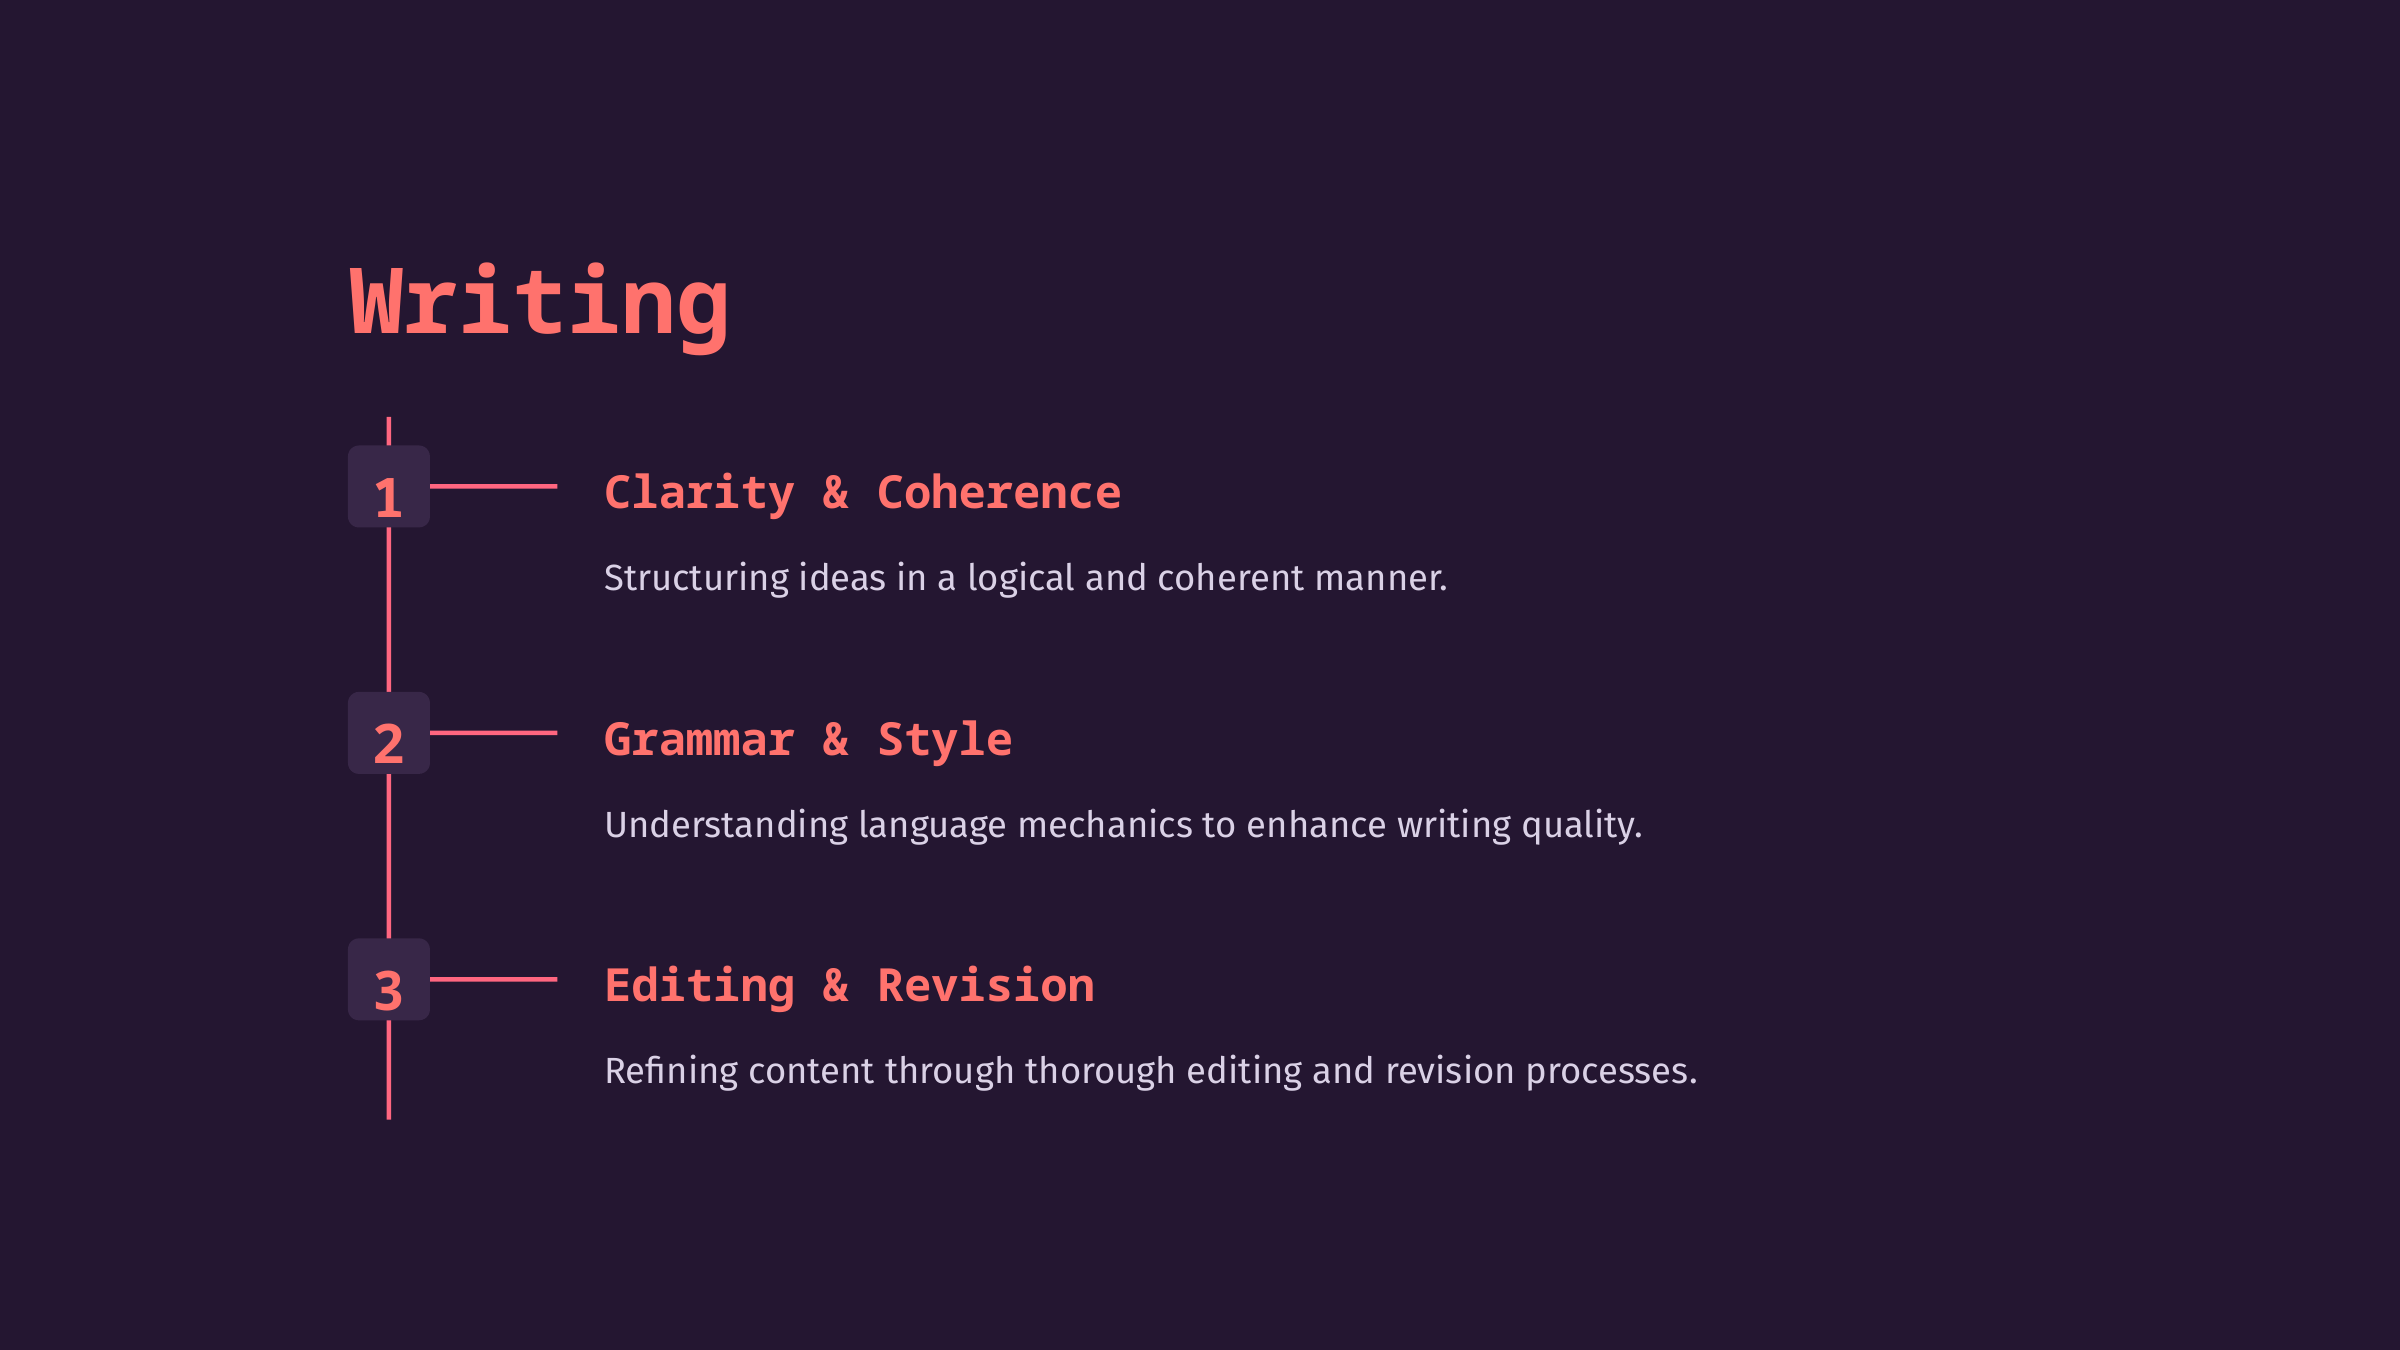

Writing

1
Clarity & Coherence

Structuring ideas in a logical and coherent manner.

2
Grammar & Style

Understanding language mechanics to enhance writing quality.

3
Editing & Revision

Refining content through thorough editing and revision processes.